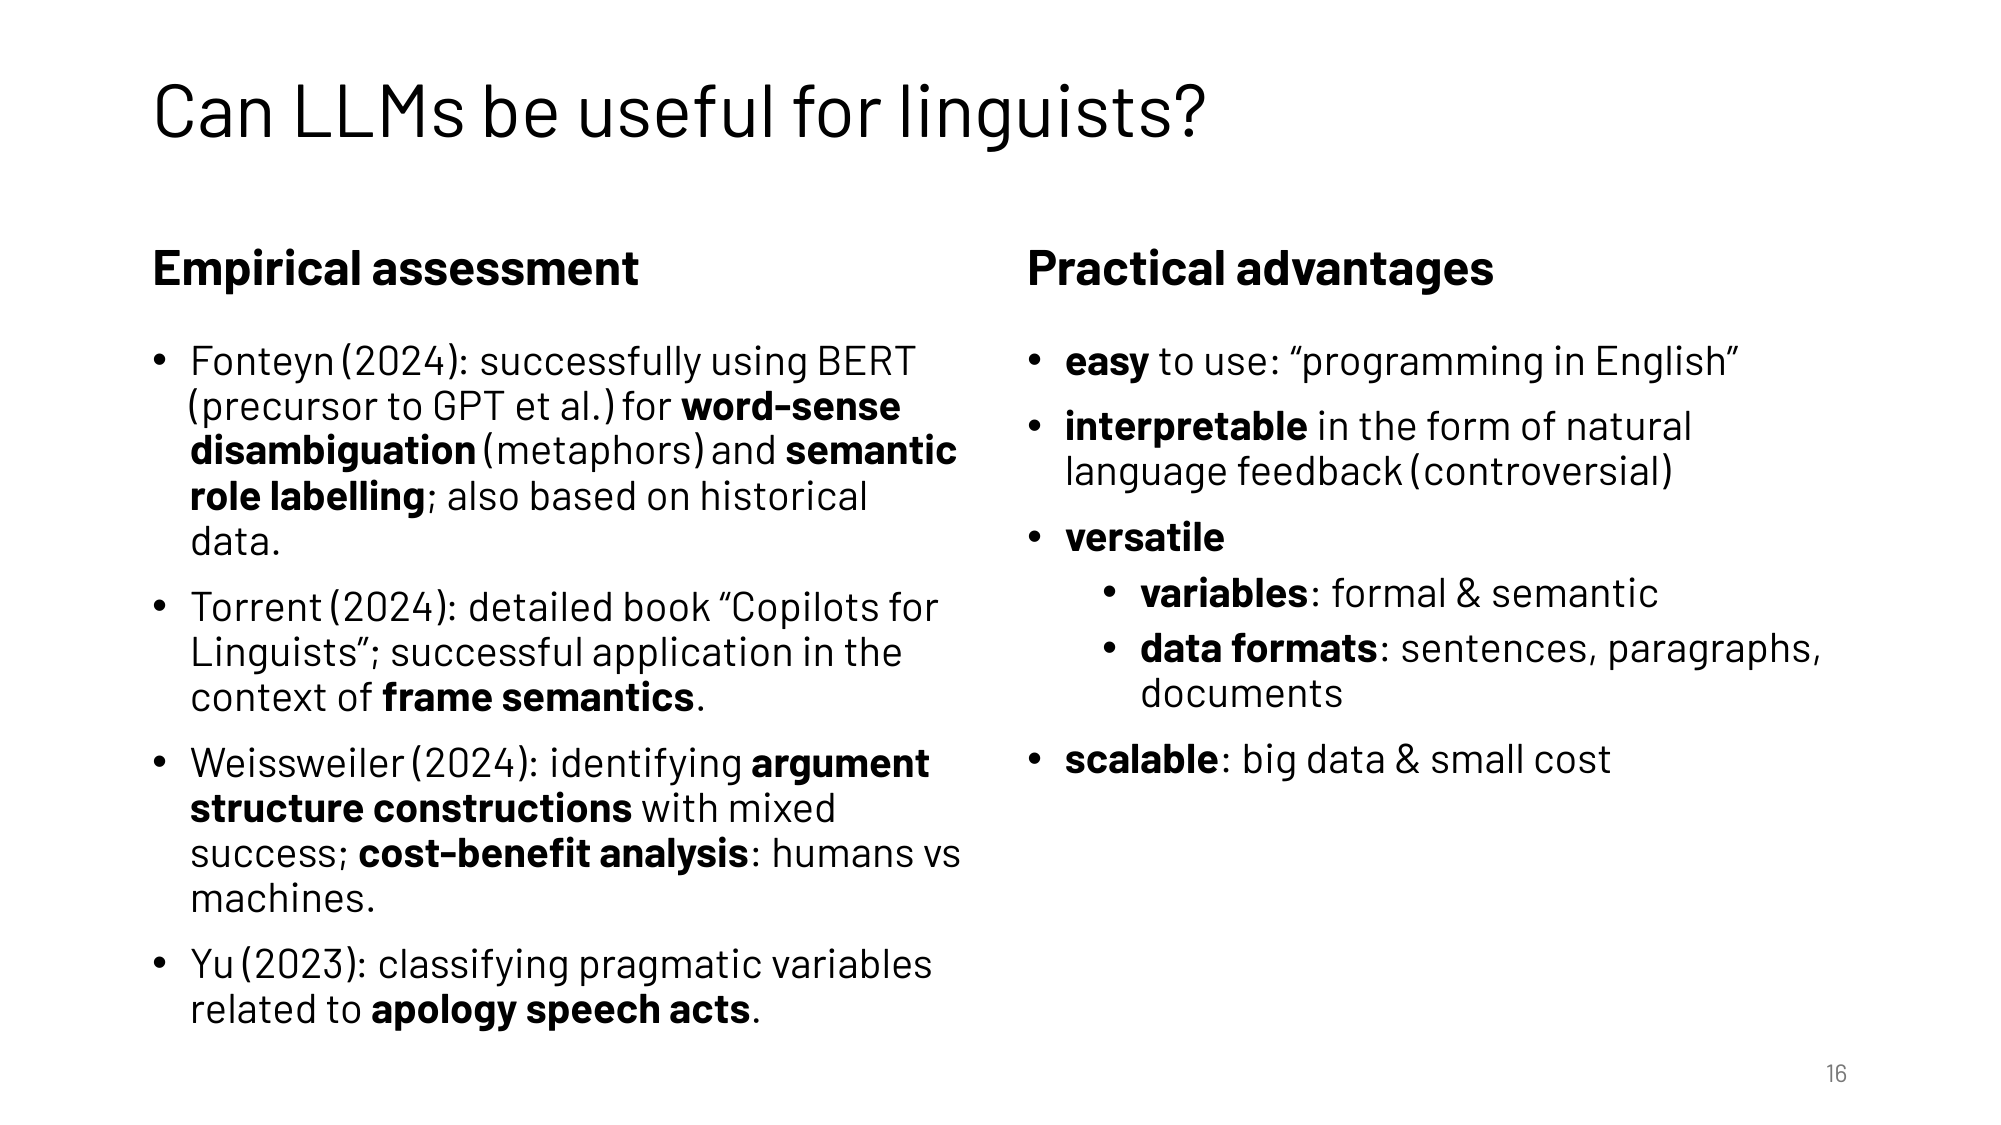

# Can LLMs be useful for linguists?
Empirical assessment
Practical advantages
Fonteyn (2024): successfully using BERT (precursor to GPT et al.) for word-sense disambiguation (metaphors) and semantic role labelling; also based on historical data.
Torrent (2024): detailed book “Copilots for Linguists”; successful application in the context of frame semantics.
Weissweiler (2024): identifying argument structure constructions with mixed success; cost-benefit analysis: humans vs machines.
Yu (2023): classifying pragmatic variables related to apology speech acts.
easy to use: “programming in English”
interpretable in the form of natural language feedback (controversial)
versatile
variables: formal & semantic
data formats: sentences, paragraphs, documents
scalable: big data & small cost

16